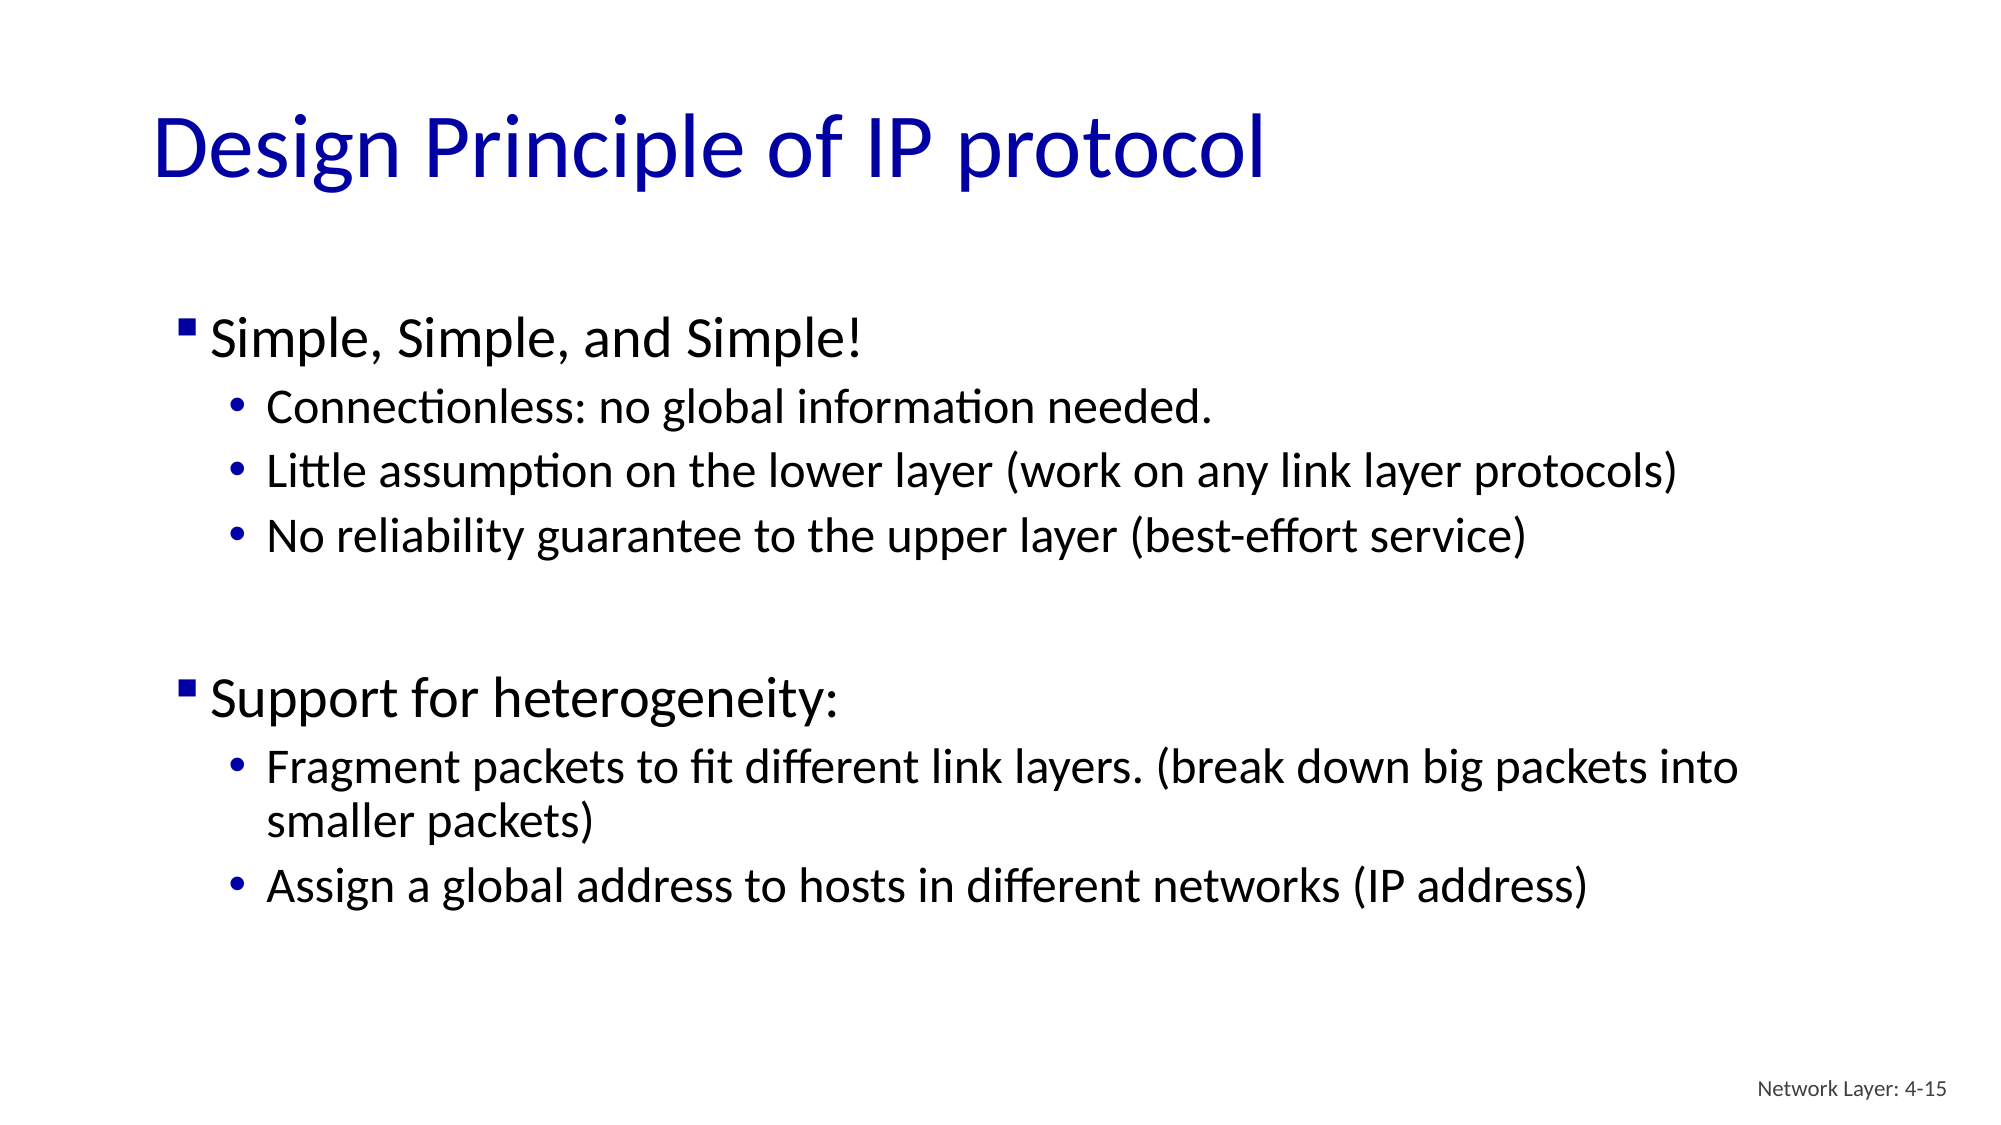

# Design Principle of IP protocol
Simple, Simple, and Simple!
Connectionless: no global information needed.
Little assumption on the lower layer (work on any link layer protocols)
No reliability guarantee to the upper layer (best-effort service)

Support for heterogeneity:
Fragment packets to fit different link layers. (break down big packets into smaller packets)
Assign a global address to hosts in different networks (IP address)
Network Layer: 4-15